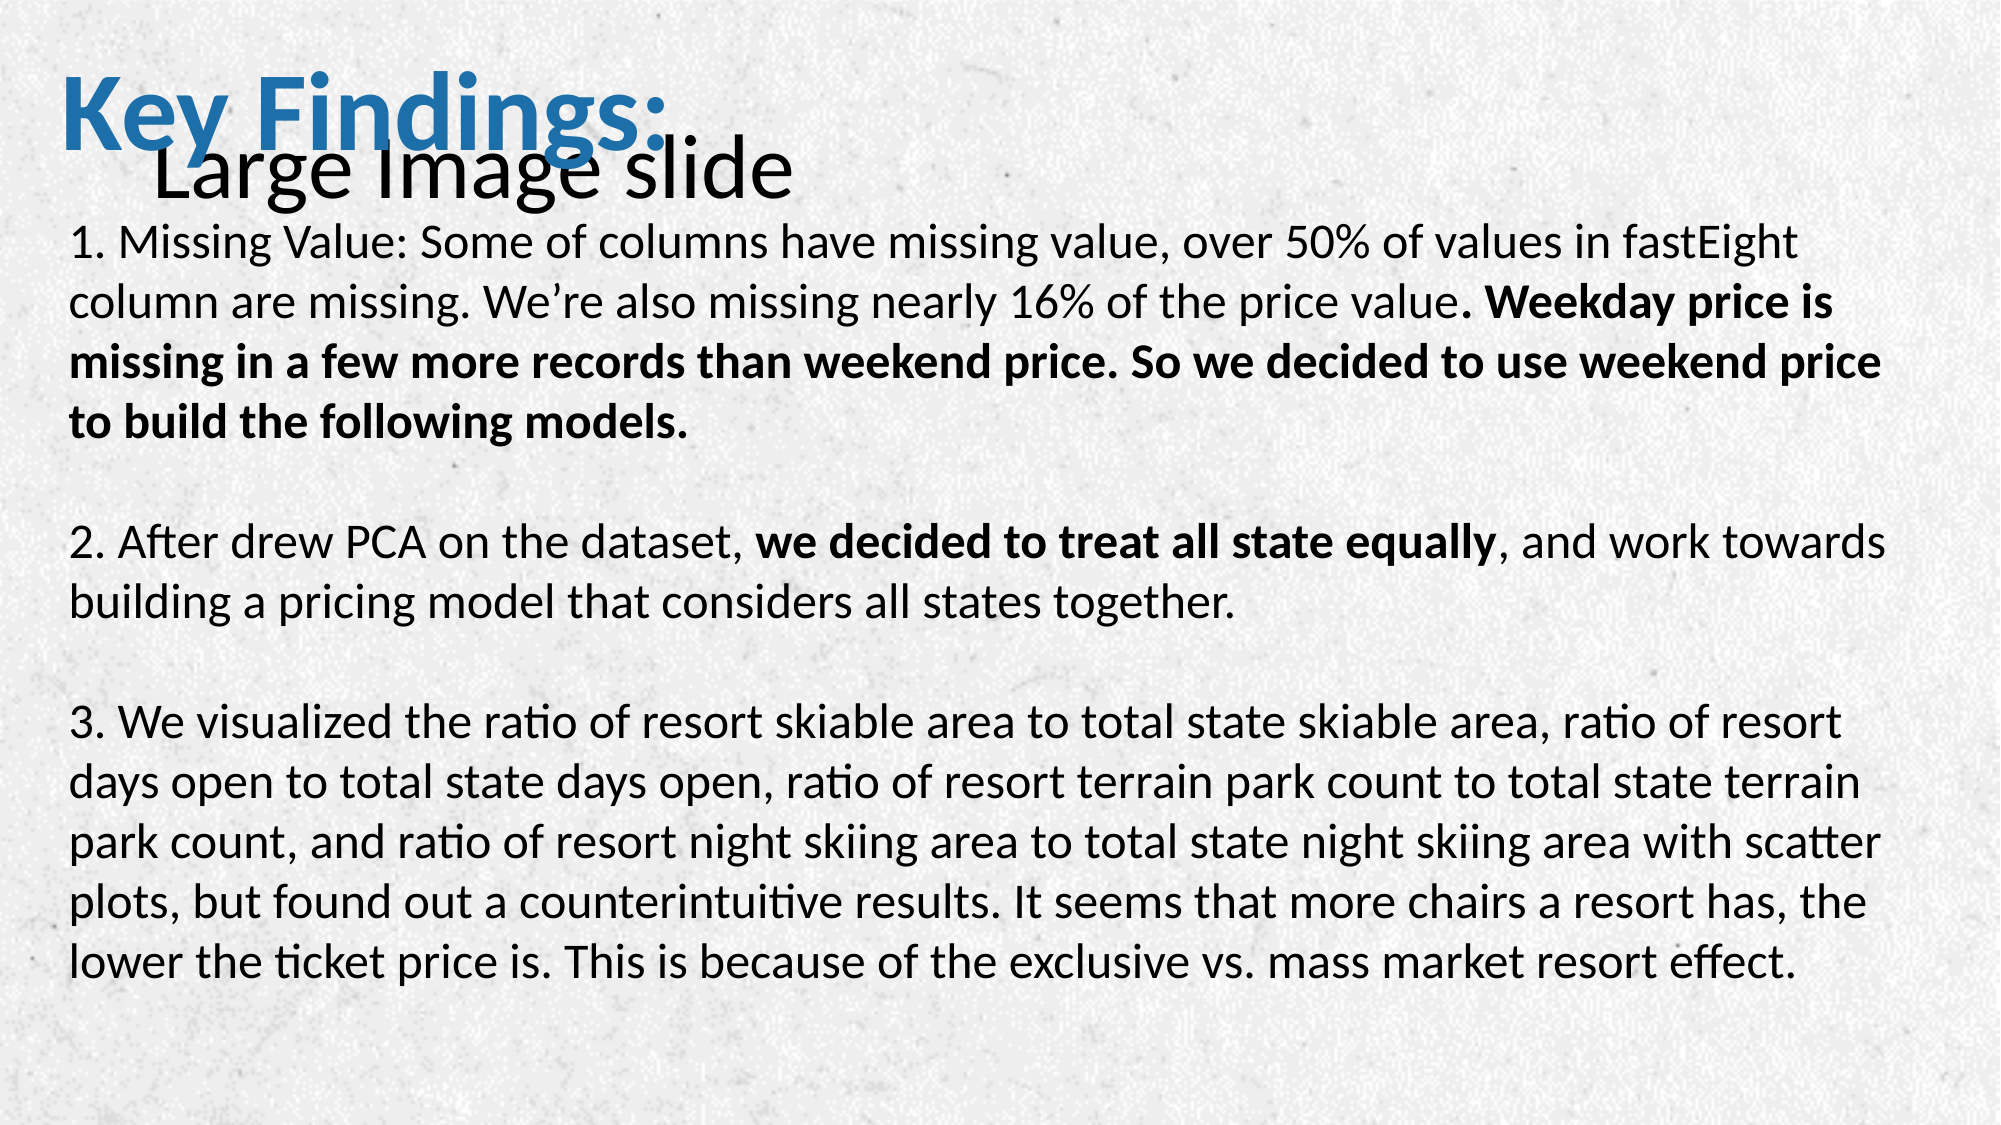

Key Findings:
# Large Image slide
1. Missing Value: Some of columns have missing value, over 50% of values in fastEight column are missing. We’re also missing nearly 16% of the price value. Weekday price is missing in a few more records than weekend price. So we decided to use weekend price to build the following models.

2. After drew PCA on the dataset, we decided to treat all state equally, and work towards building a pricing model that considers all states together.

3. We visualized the ratio of resort skiable area to total state skiable area, ratio of resort days open to total state days open, ratio of resort terrain park count to total state terrain park count, and ratio of resort night skiing area to total state night skiing area with scatter plots, but found out a counterintuitive results. It seems that more chairs a resort has, the lower the ticket price is. This is because of the exclusive vs. mass market resort effect.